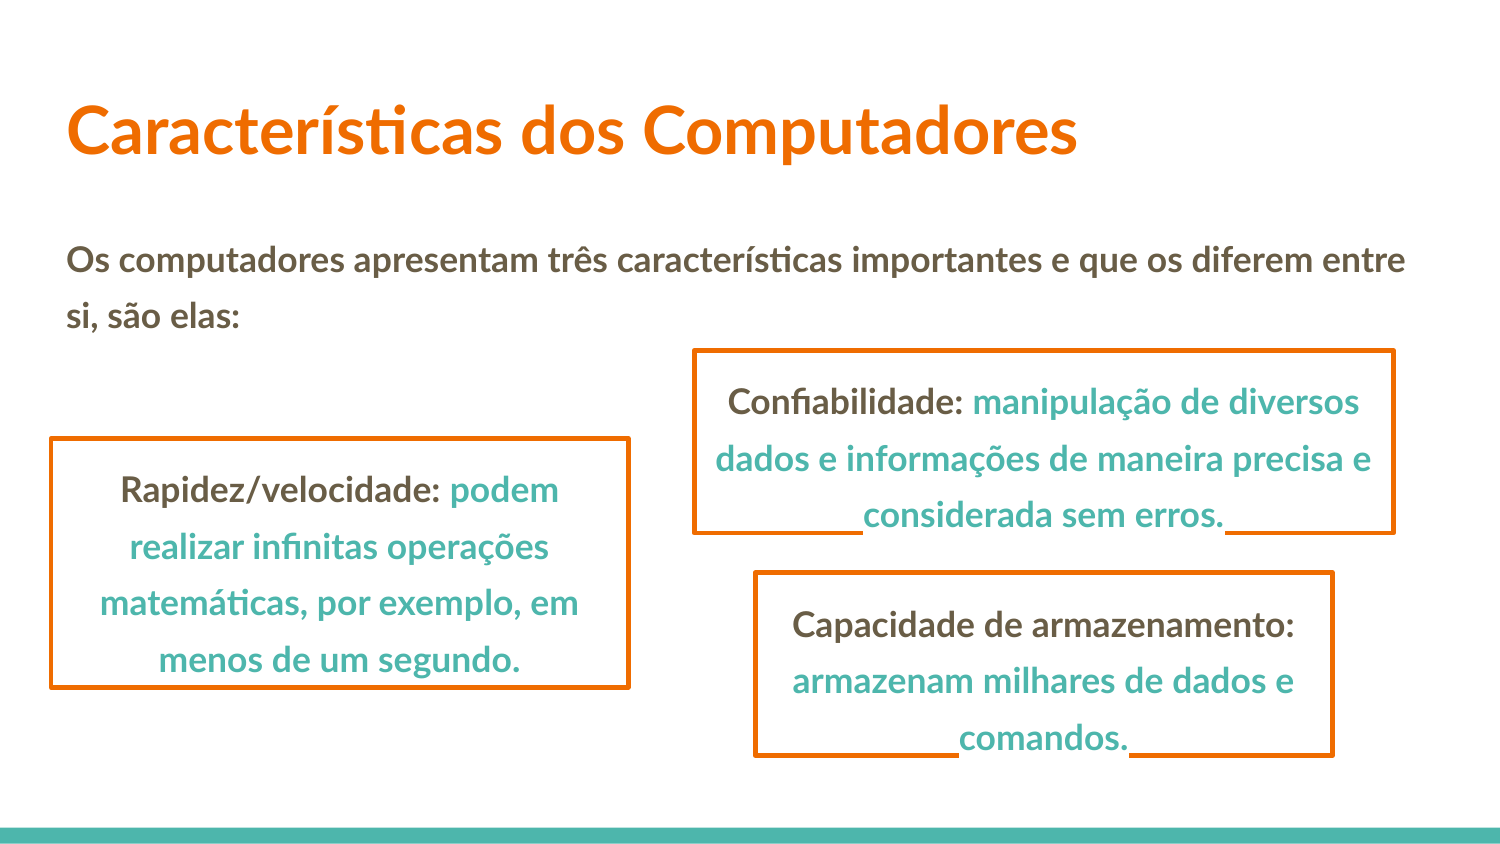

# Características dos Computadores
Os computadores apresentam três características importantes e que os diferem entre si, são elas:

Confiabilidade: manipulação de diversos dados e informações de maneira precisa e considerada sem erros.
Rapidez/velocidade: podem realizar infinitas operações matemáticas, por exemplo, em menos de um segundo.
Capacidade de armazenamento: armazenam milhares de dados e comandos.